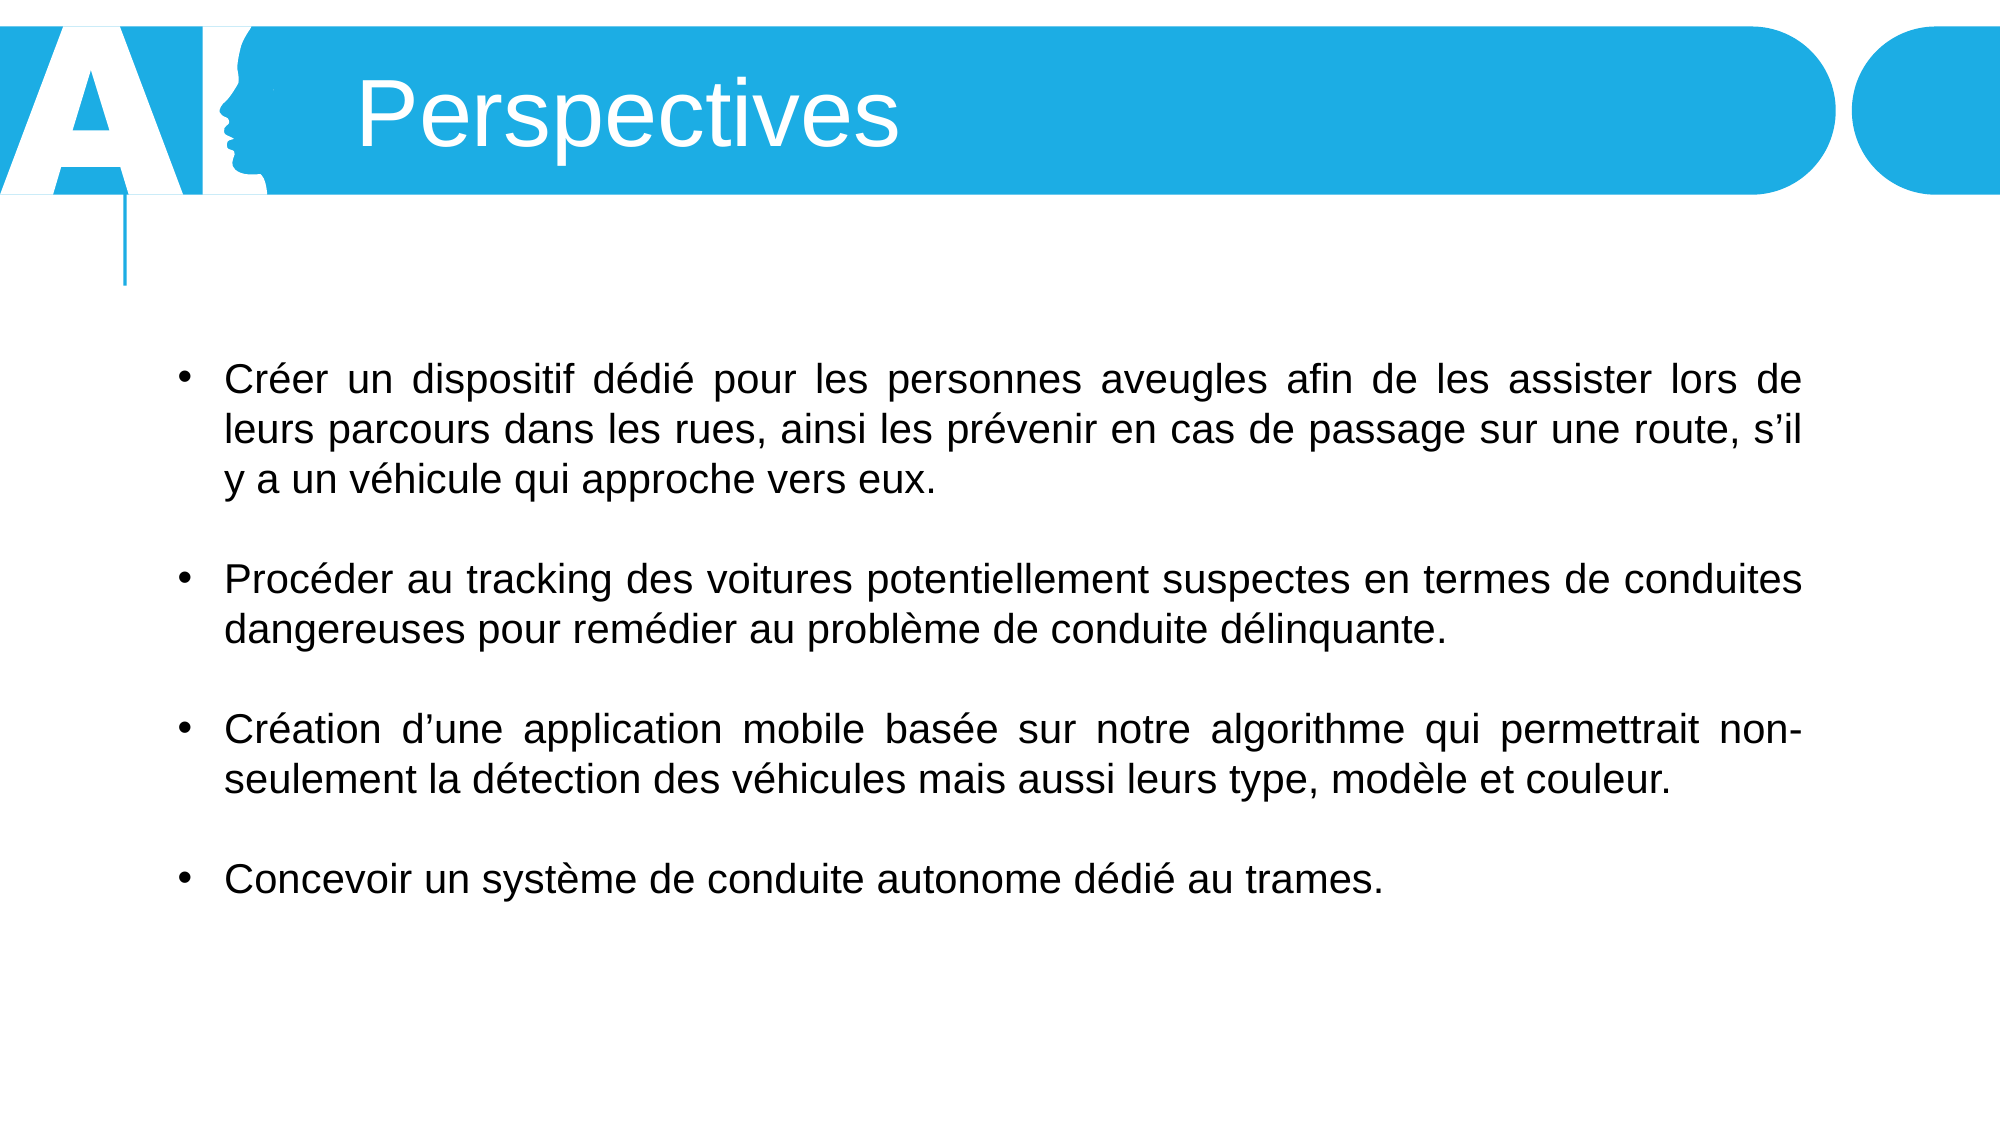

Perspectives
Créer un dispositif dédié pour les personnes aveugles afin de les assister lors de leurs parcours dans les rues, ainsi les prévenir en cas de passage sur une route, s’il y a un véhicule qui approche vers eux.

Procéder au tracking des voitures potentiellement suspectes en termes de conduites dangereuses pour remédier au problème de conduite délinquante.

Création d’une application mobile basée sur notre algorithme qui permettrait non-seulement la détection des véhicules mais aussi leurs type, modèle et couleur.

Concevoir un système de conduite autonome dédié au trames.